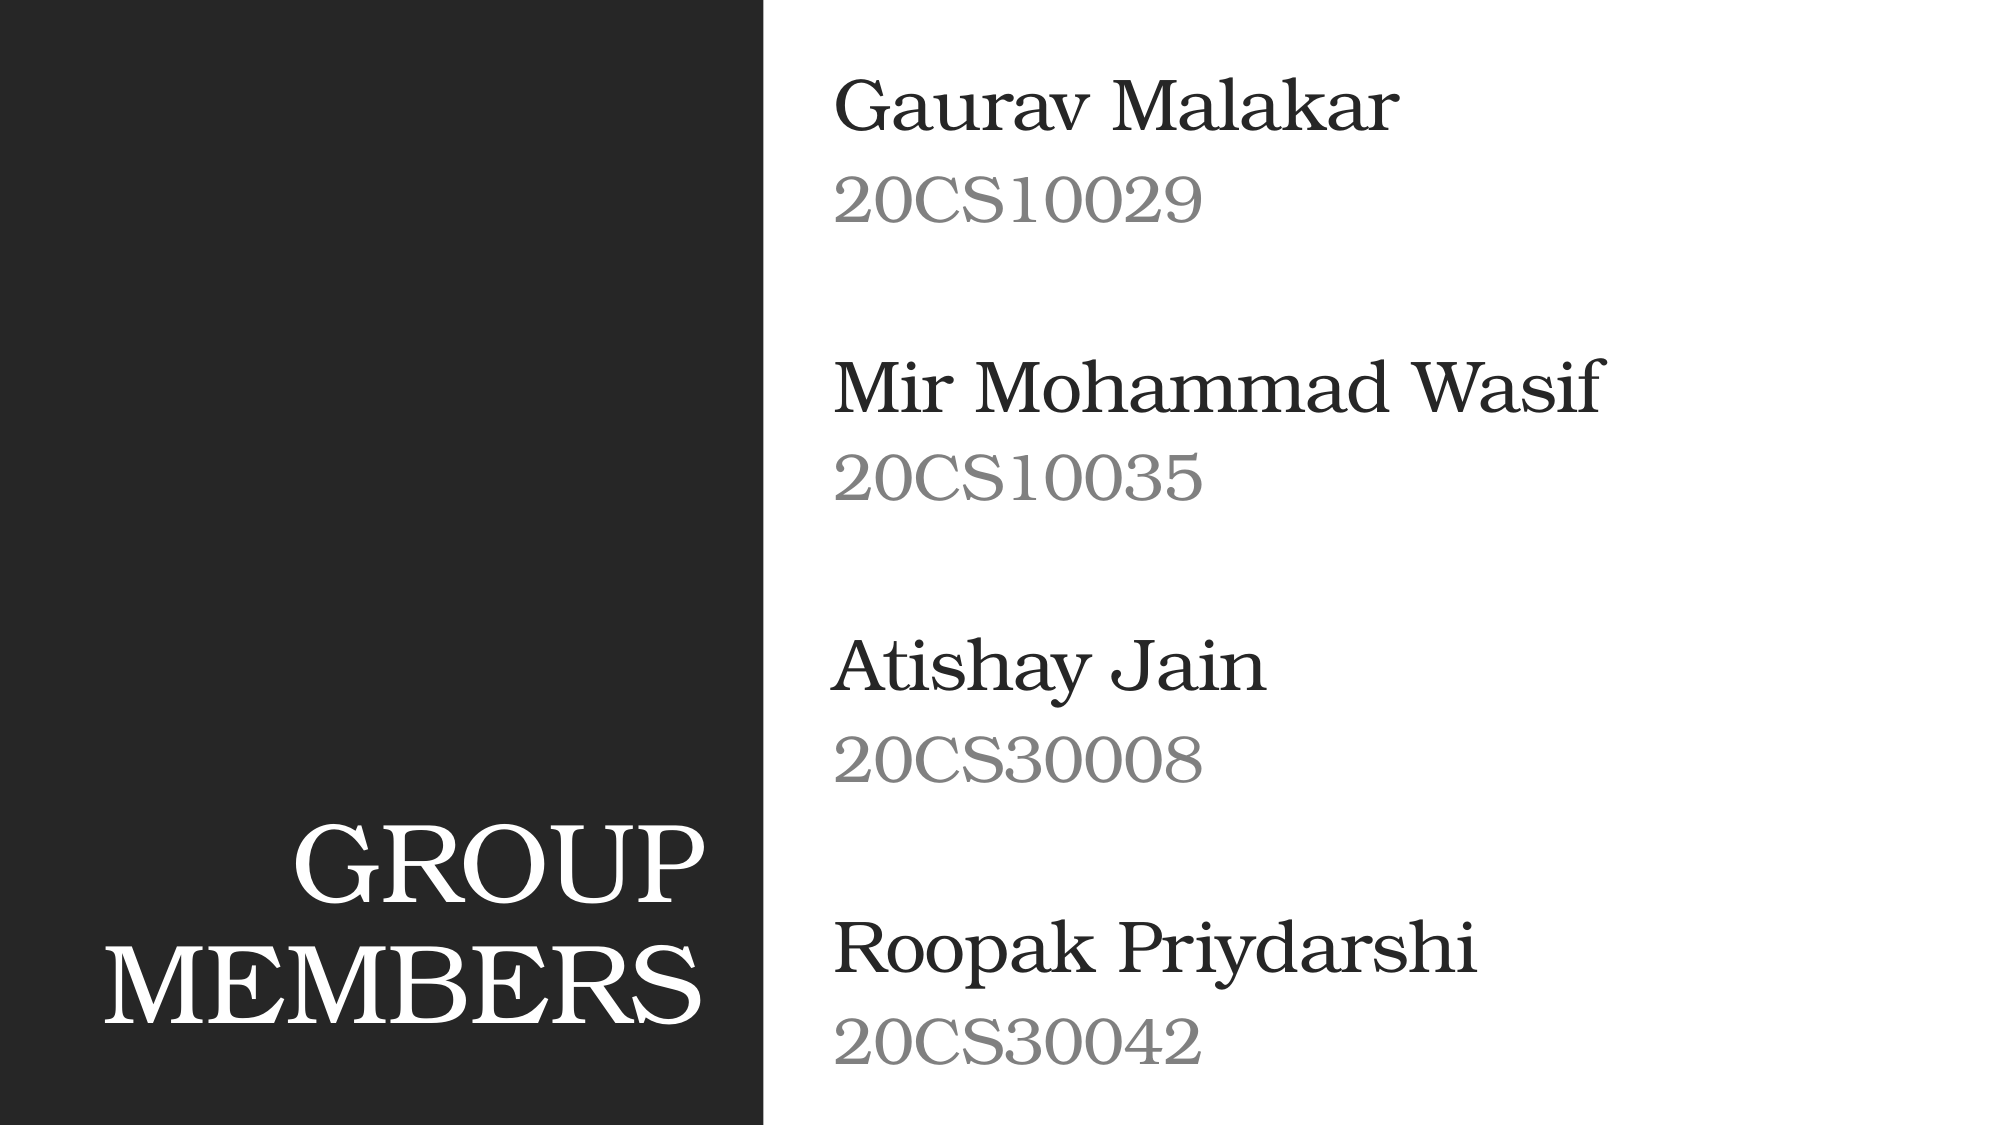

Gaurav Malakar
20CS10029

Mir Mohammad Wasif 20CS10035

Atishay Jain
20CS30008

Roopak Priydarshi
20CS30042
# GROUP MEMBERS